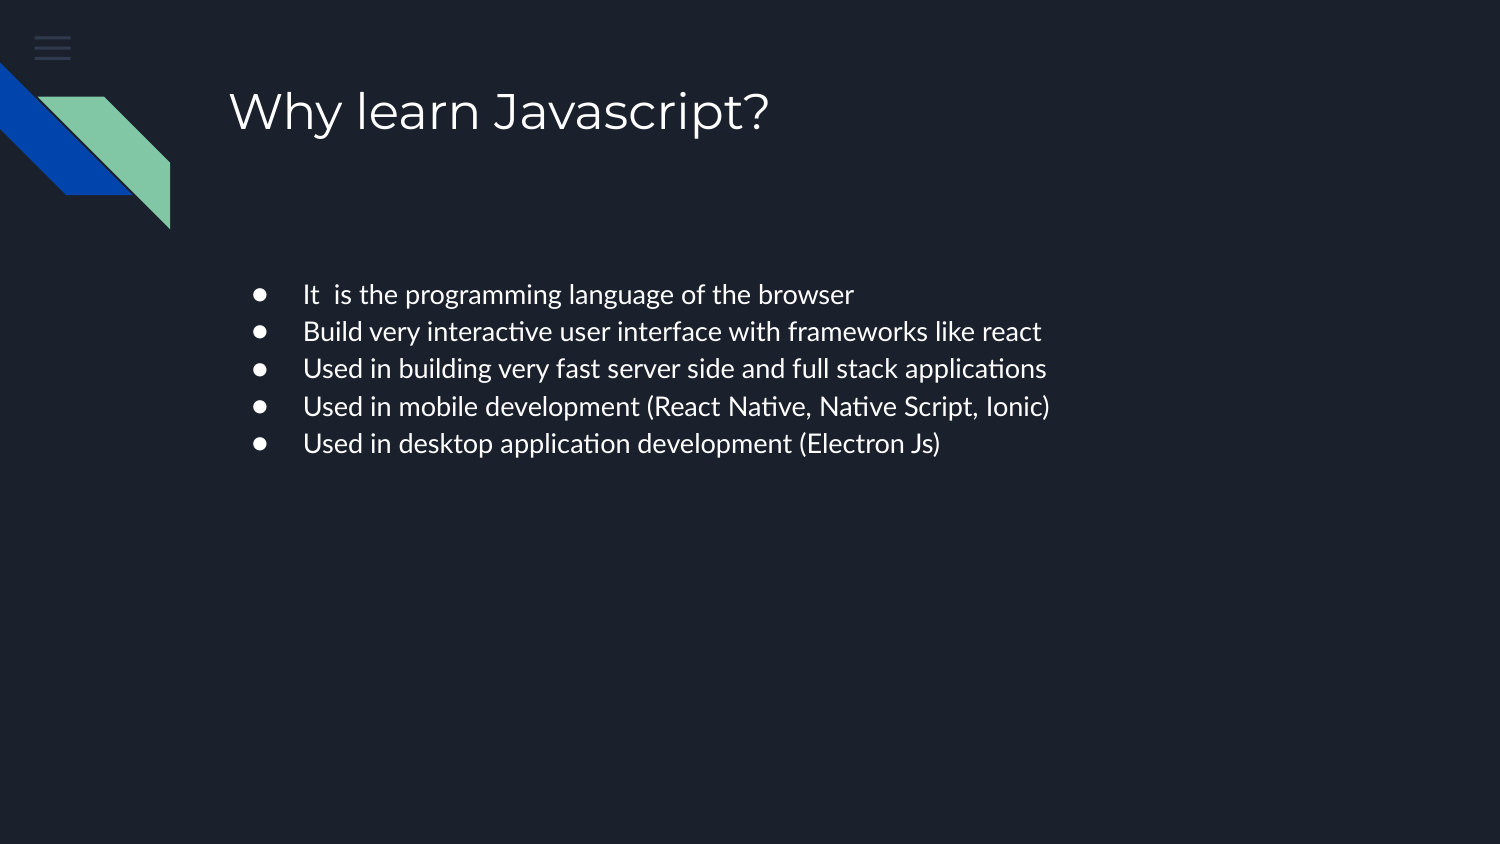

# Why learn Javascript?
It  is the programming language of the browser
Build very interactive user interface with frameworks like react
Used in building very fast server side and full stack applications
Used in mobile development (React Native, Native Script, Ionic)
Used in desktop application development (Electron Js)